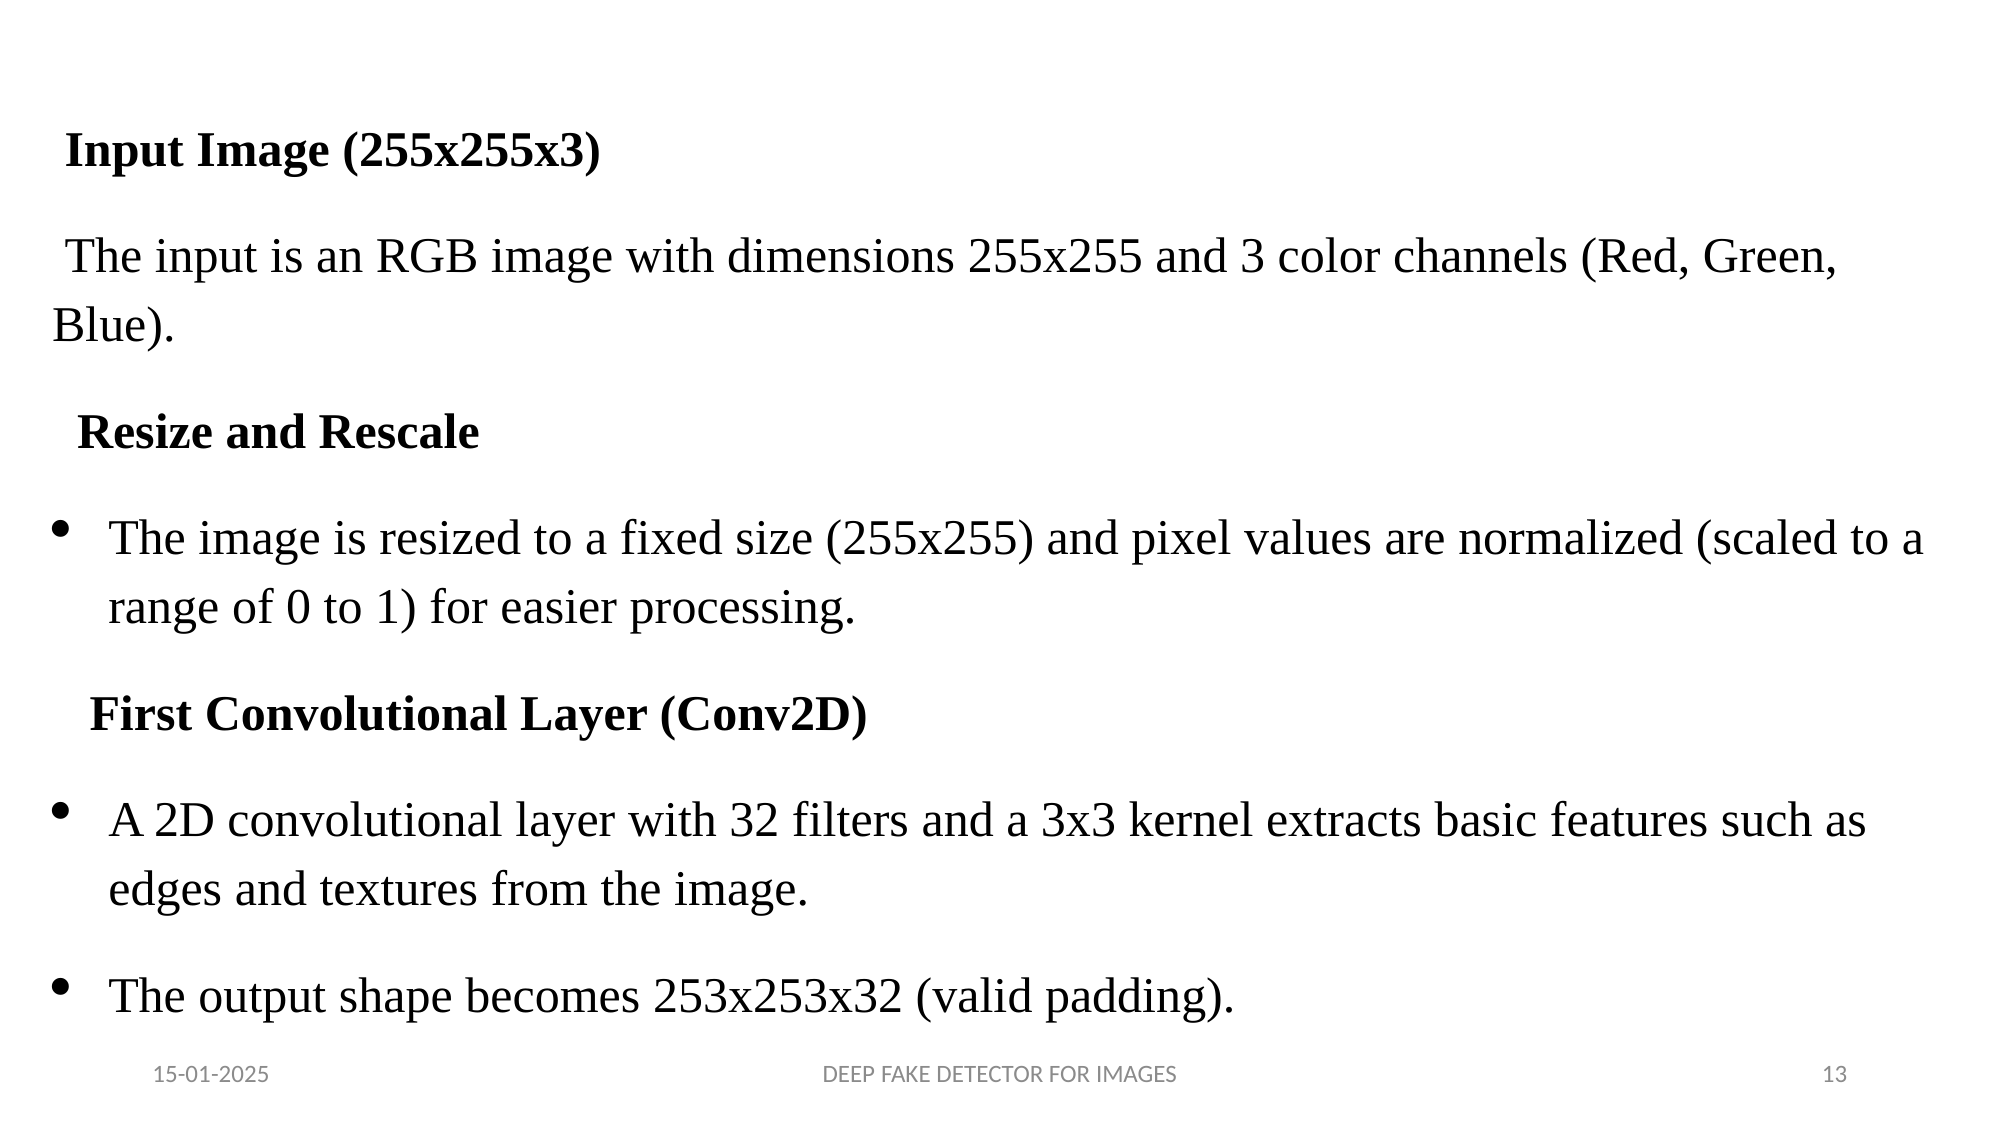

Input Image (255x255x3)
 The input is an RGB image with dimensions 255x255 and 3 color channels (Red, Green,    Blue).
  Resize and Rescale
The image is resized to a fixed size (255x255) and pixel values are normalized (scaled to a range of 0 to 1) for easier processing.
   First Convolutional Layer (Conv2D)
A 2D convolutional layer with 32 filters and a 3x3 kernel extracts basic features such as edges and textures from the image.
The output shape becomes 253x253x32 (valid padding).

15-01-2025
DEEP FAKE DETECTOR FOR IMAGES
13